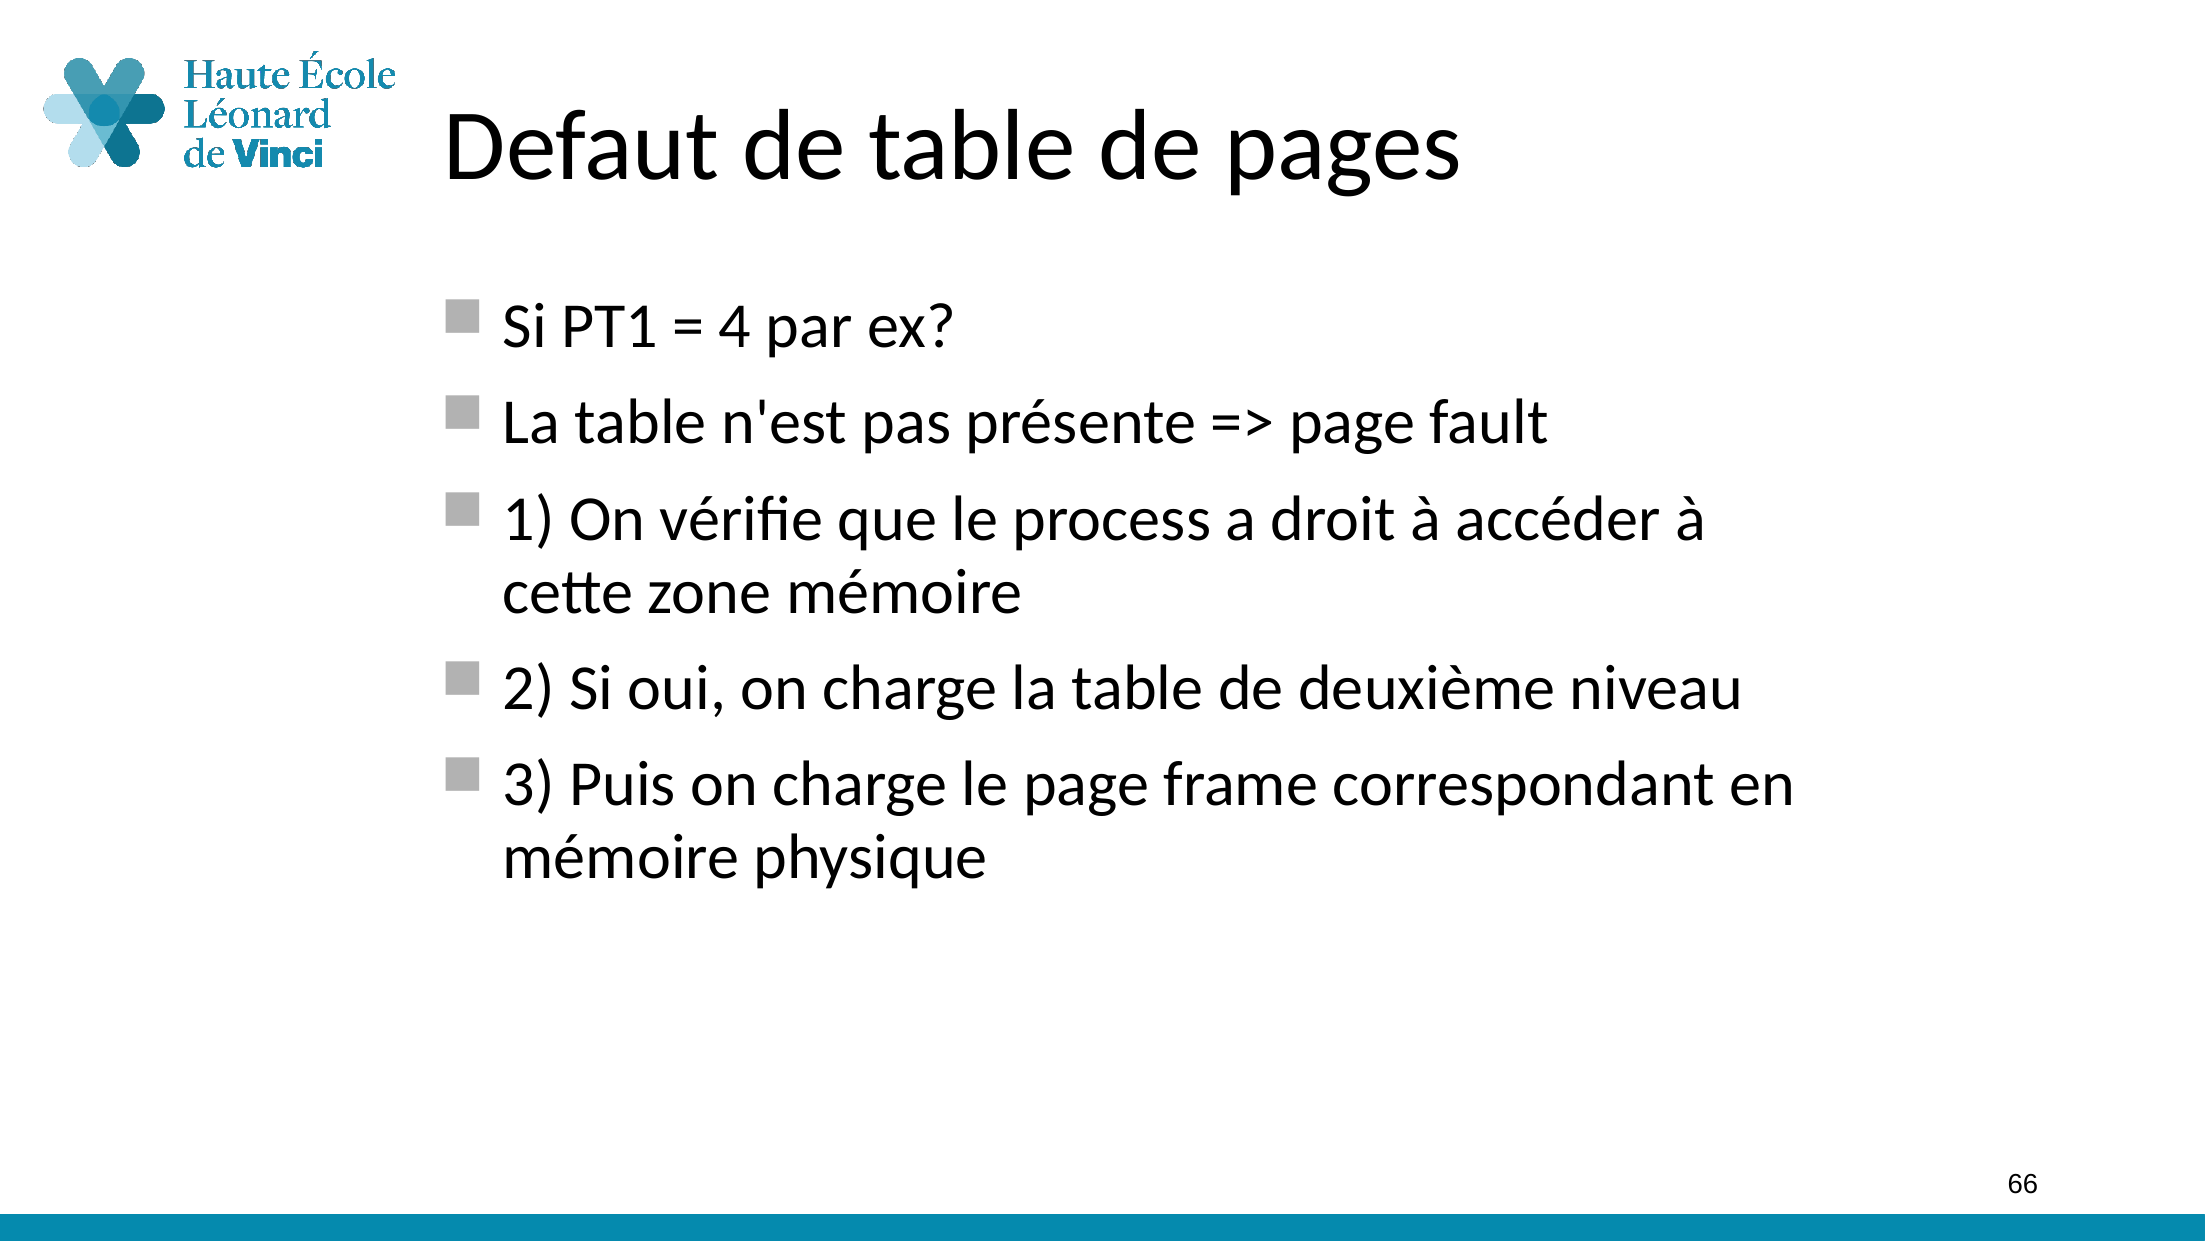

# Defaut de table de pages
Si PT1 = 4 par ex?
La table n'est pas présente => page fault
1) On vérifie que le process a droit à accéder à cette zone mémoire
2) Si oui, on charge la table de deuxième niveau
3) Puis on charge le page frame correspondant en mémoire physique
66